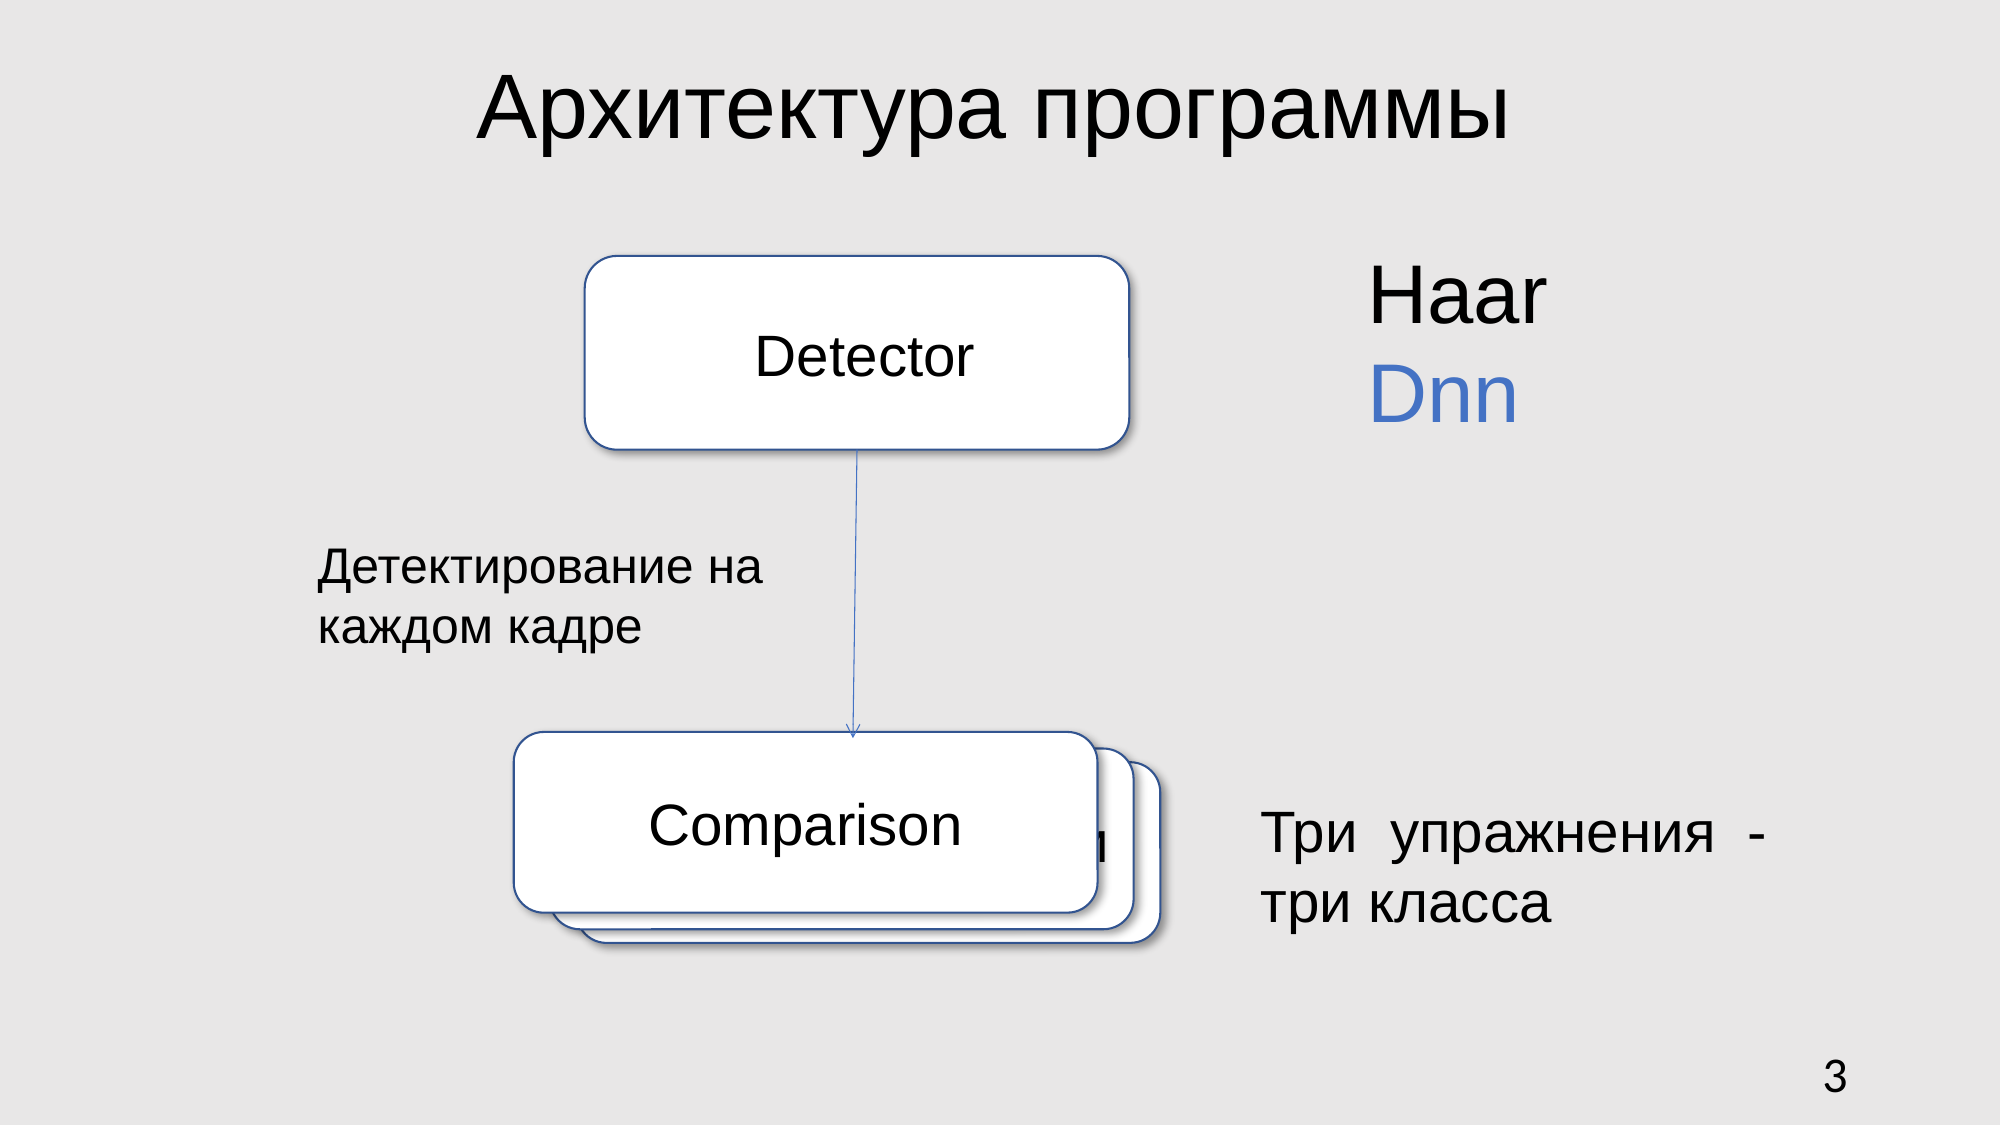

# Архитектура программы
Haar
Dnn
 Detector
Детектирование на каждом кадре
Comparison
Классы-наследники
Классы-наследники
Три  упражнения  - три класса
3